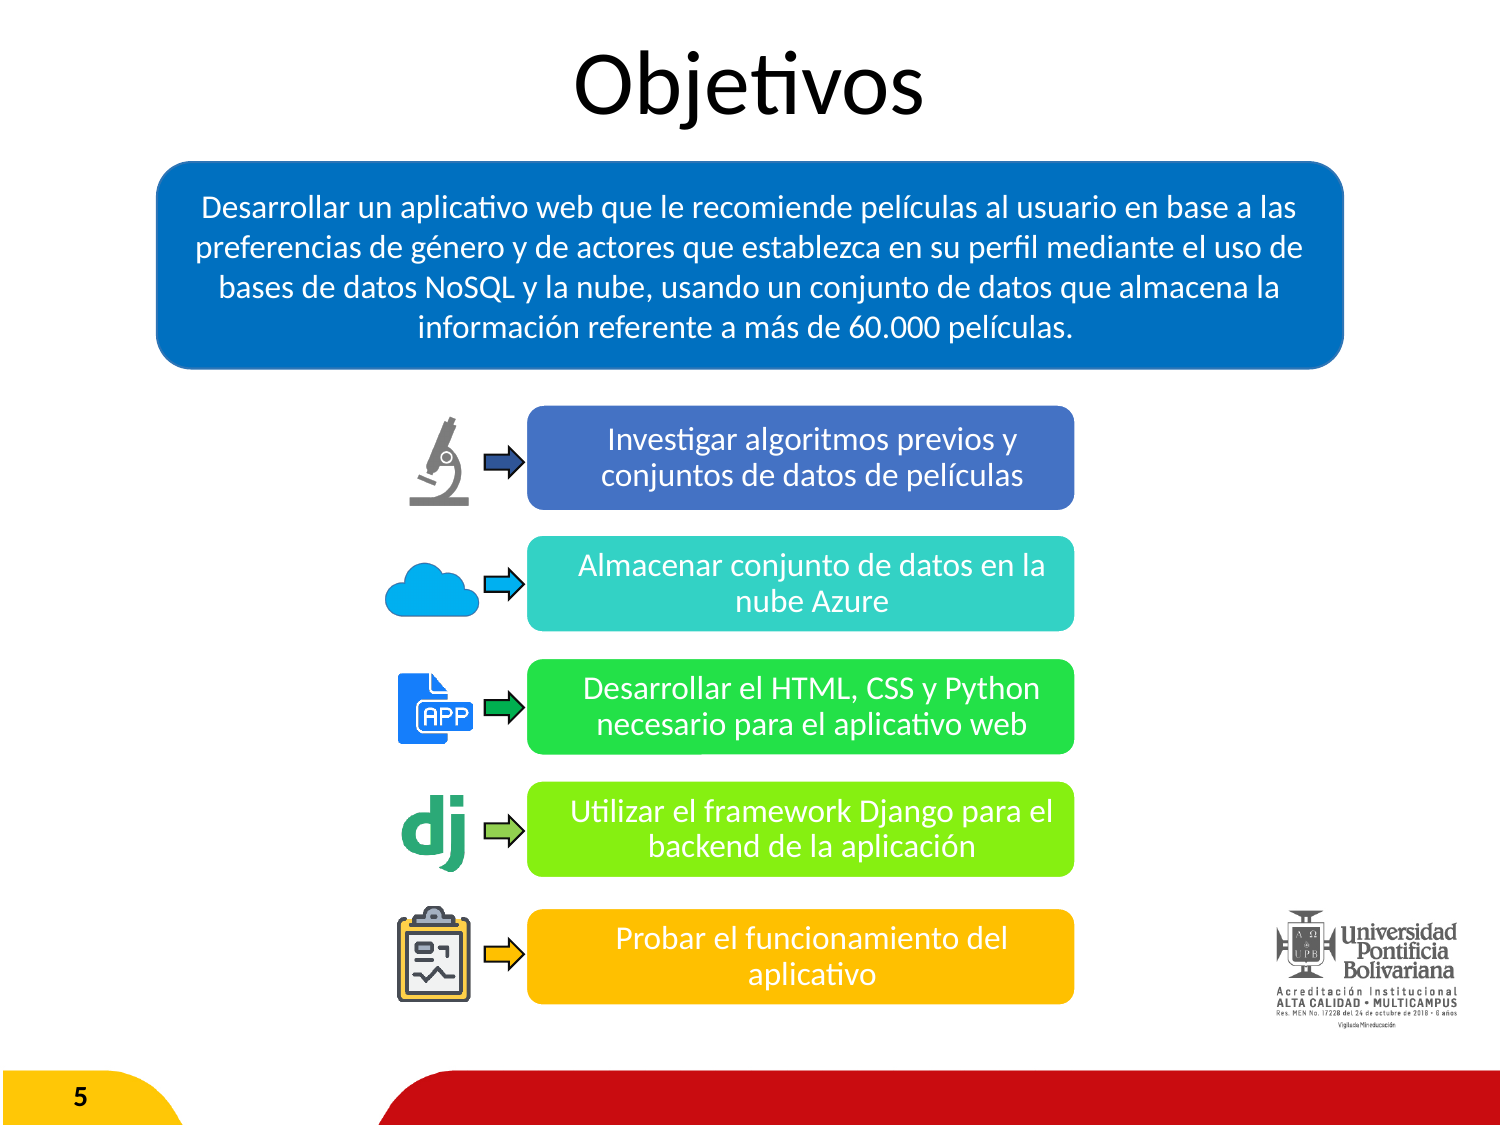

# Objetivos
Desarrollar un aplicativo web que le recomiende películas al usuario en base a las preferencias de género y de actores que establezca en su perfil mediante el uso de bases de datos NoSQL y la nube, usando un conjunto de datos que almacena la información referente a más de 60.000 películas.

Probar el funcionamiento del aplicativo
Utilizar el framework Django para el backend de la aplicación
Desarrollar el HTML, CSS y Python necesario para el aplicativo web
Almacenar conjunto de datos en la nube Azure
Investigar algoritmos previos y conjuntos de datos de películas

5